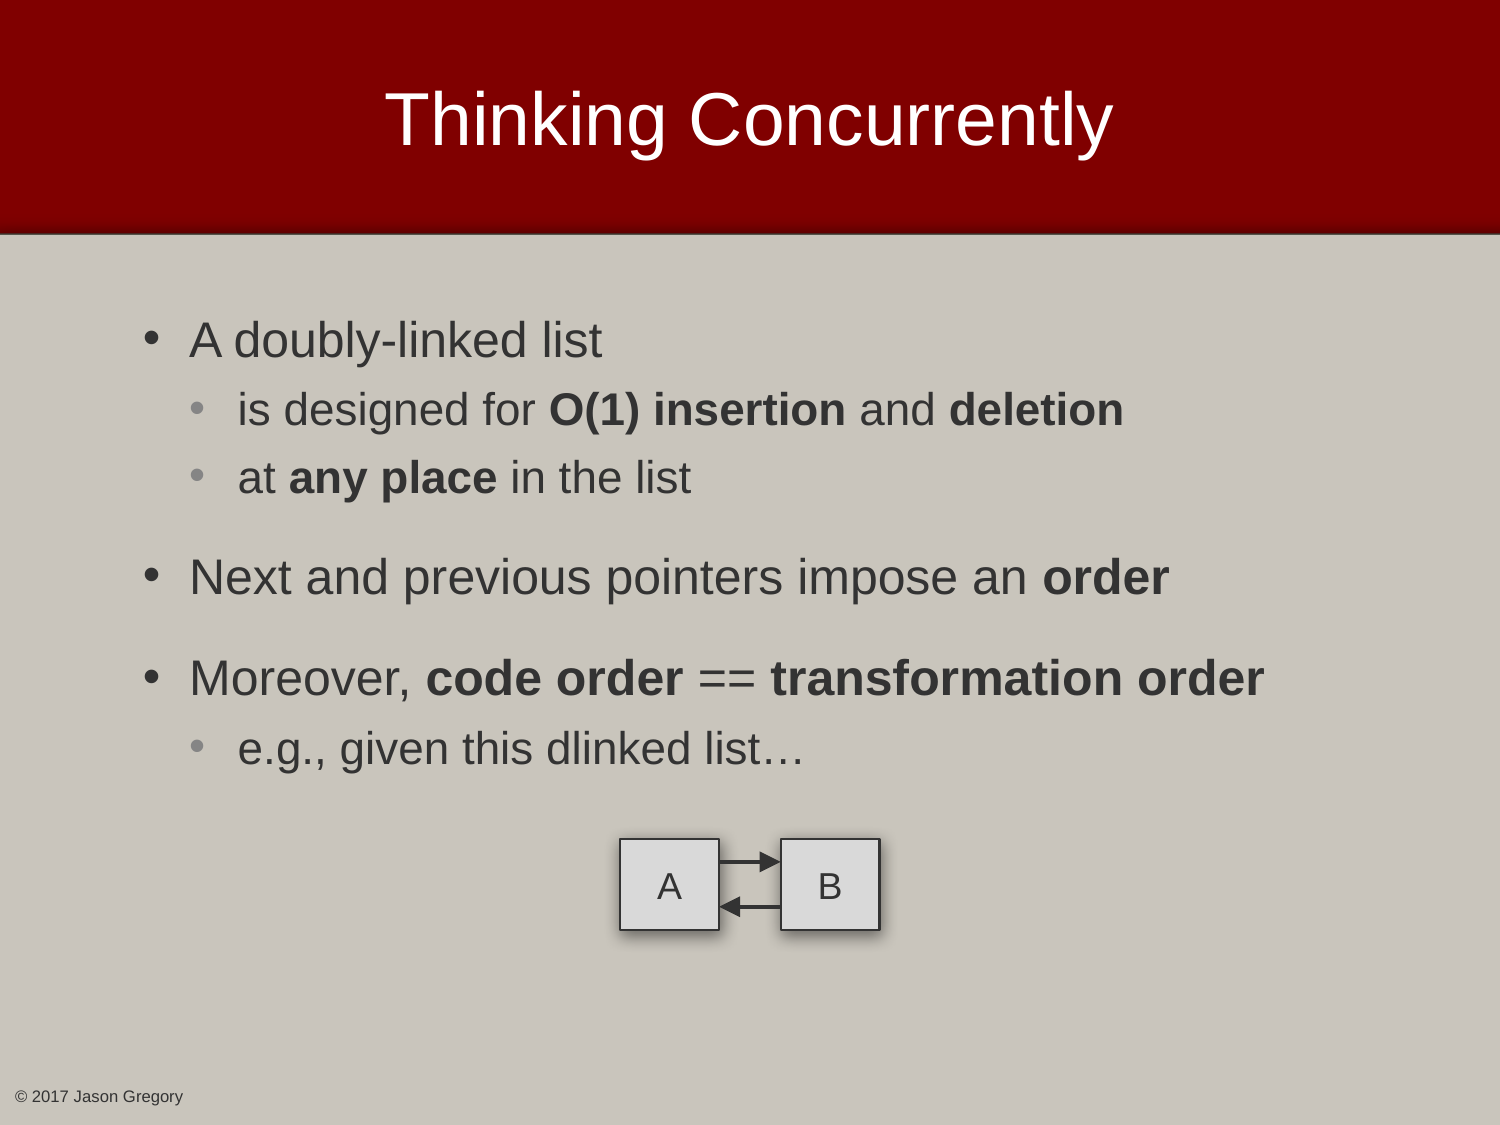

# Thinking Concurrently
A doubly-linked list
is designed for O(1) insertion and deletion
at any place in the list
Next and previous pointers impose an order
Moreover, code order == transformation order
e.g., given this dlinked list…
A
B
© 2017 Jason Gregory